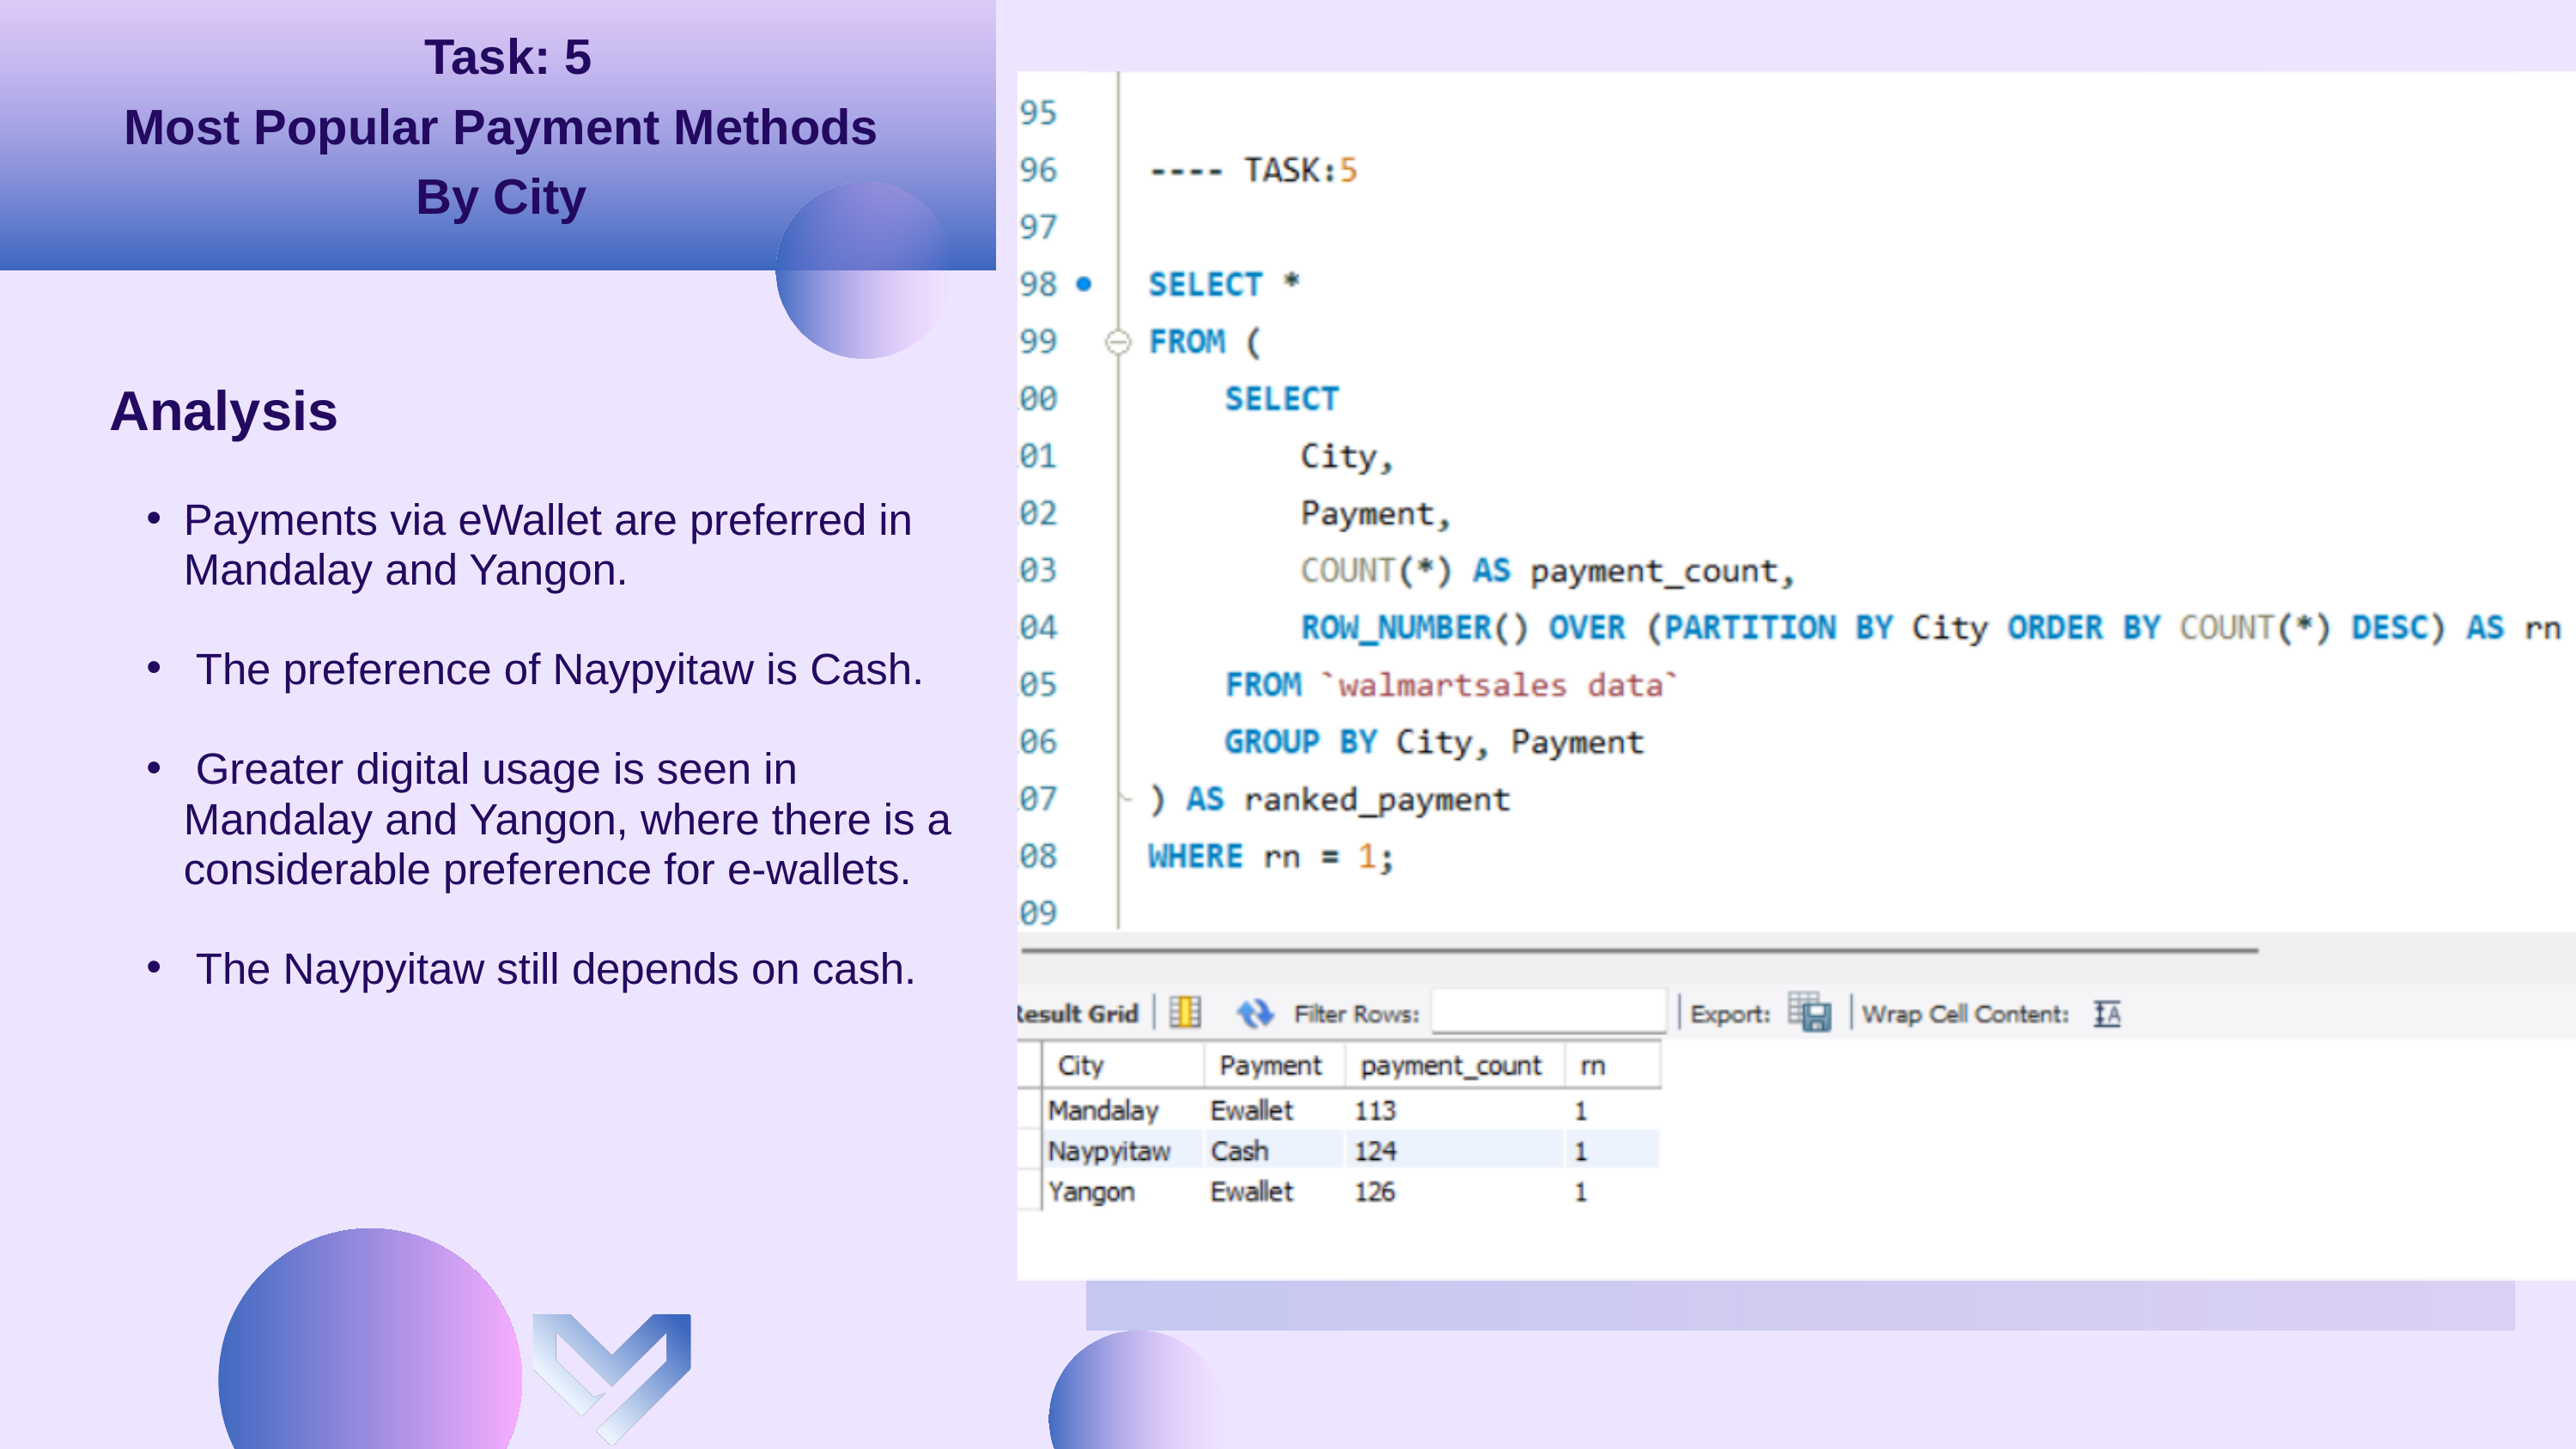

Task: 5
Most Popular Payment Methods
By City

Analysis

Payments via eWallet are preferred in Mandalay and Yangon.

 The preference of Naypyitaw is Cash.

 Greater digital usage is seen in Mandalay and Yangon, where there is a considerable preference for e-wallets.

 The Naypyitaw still depends on cash.